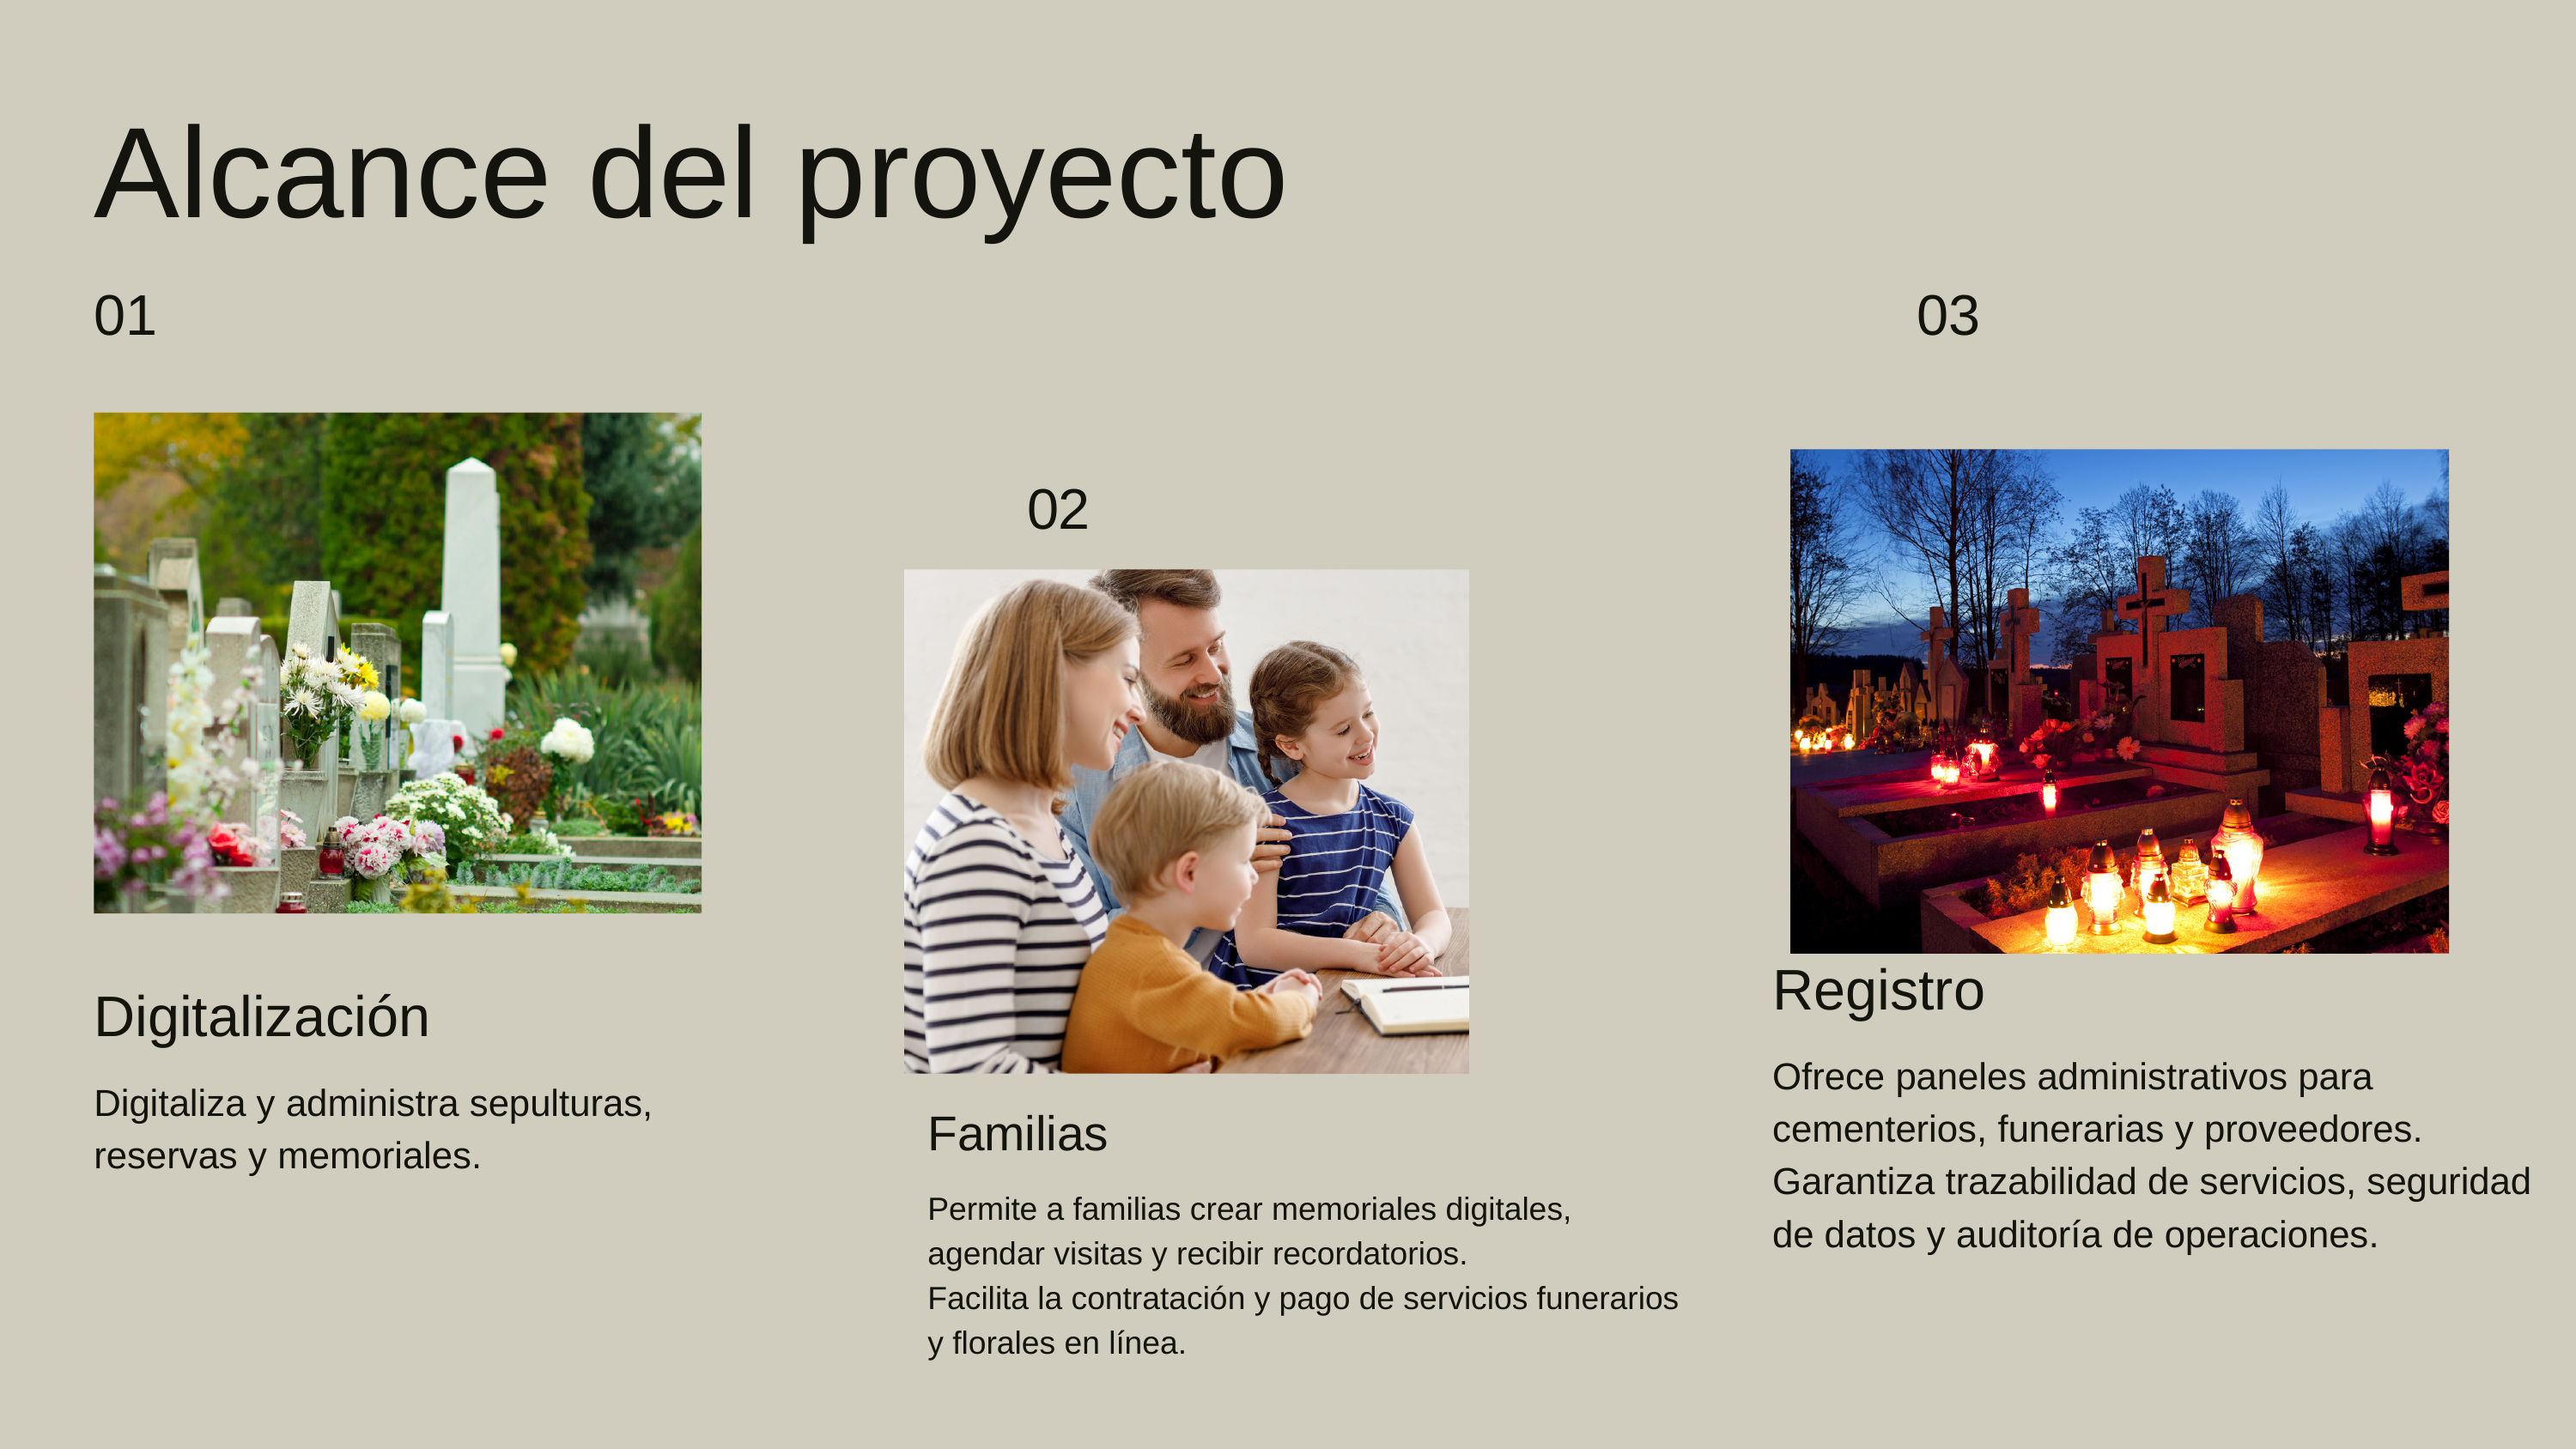

Alcance del proyecto
01
03

02

Registro
Ofrece paneles administrativos para cementerios, funerarias y proveedores.
Garantiza trazabilidad de servicios, seguridad de datos y auditoría de operaciones.

Digitalización
Digitaliza y administra sepulturas, reservas y memoriales.

Familias
Permite a familias crear memoriales digitales, agendar visitas y recibir recordatorios.
Facilita la contratación y pago de servicios funerarios y florales en línea.